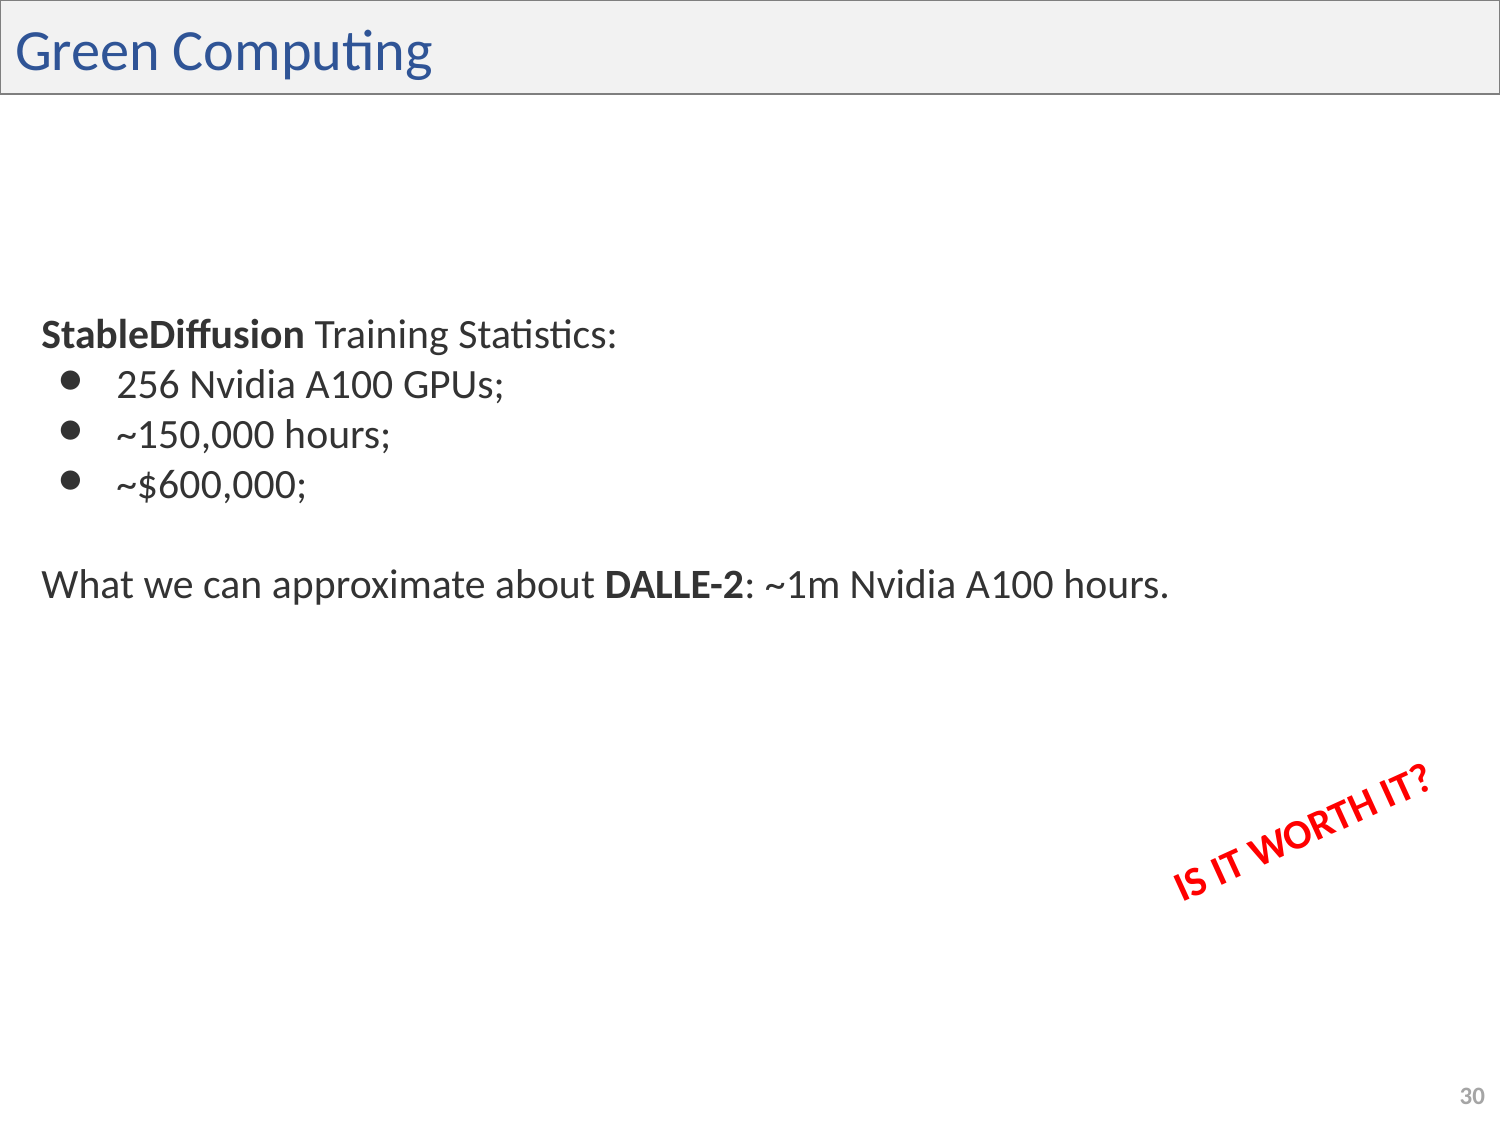

Green Computing
StableDiffusion Training Statistics:
256 Nvidia A100 GPUs;
~150,000 hours;
~$600,000;

What we can approximate about DALLE-2: ~1m Nvidia A100 hours.
IS IT WORTH IT?
30